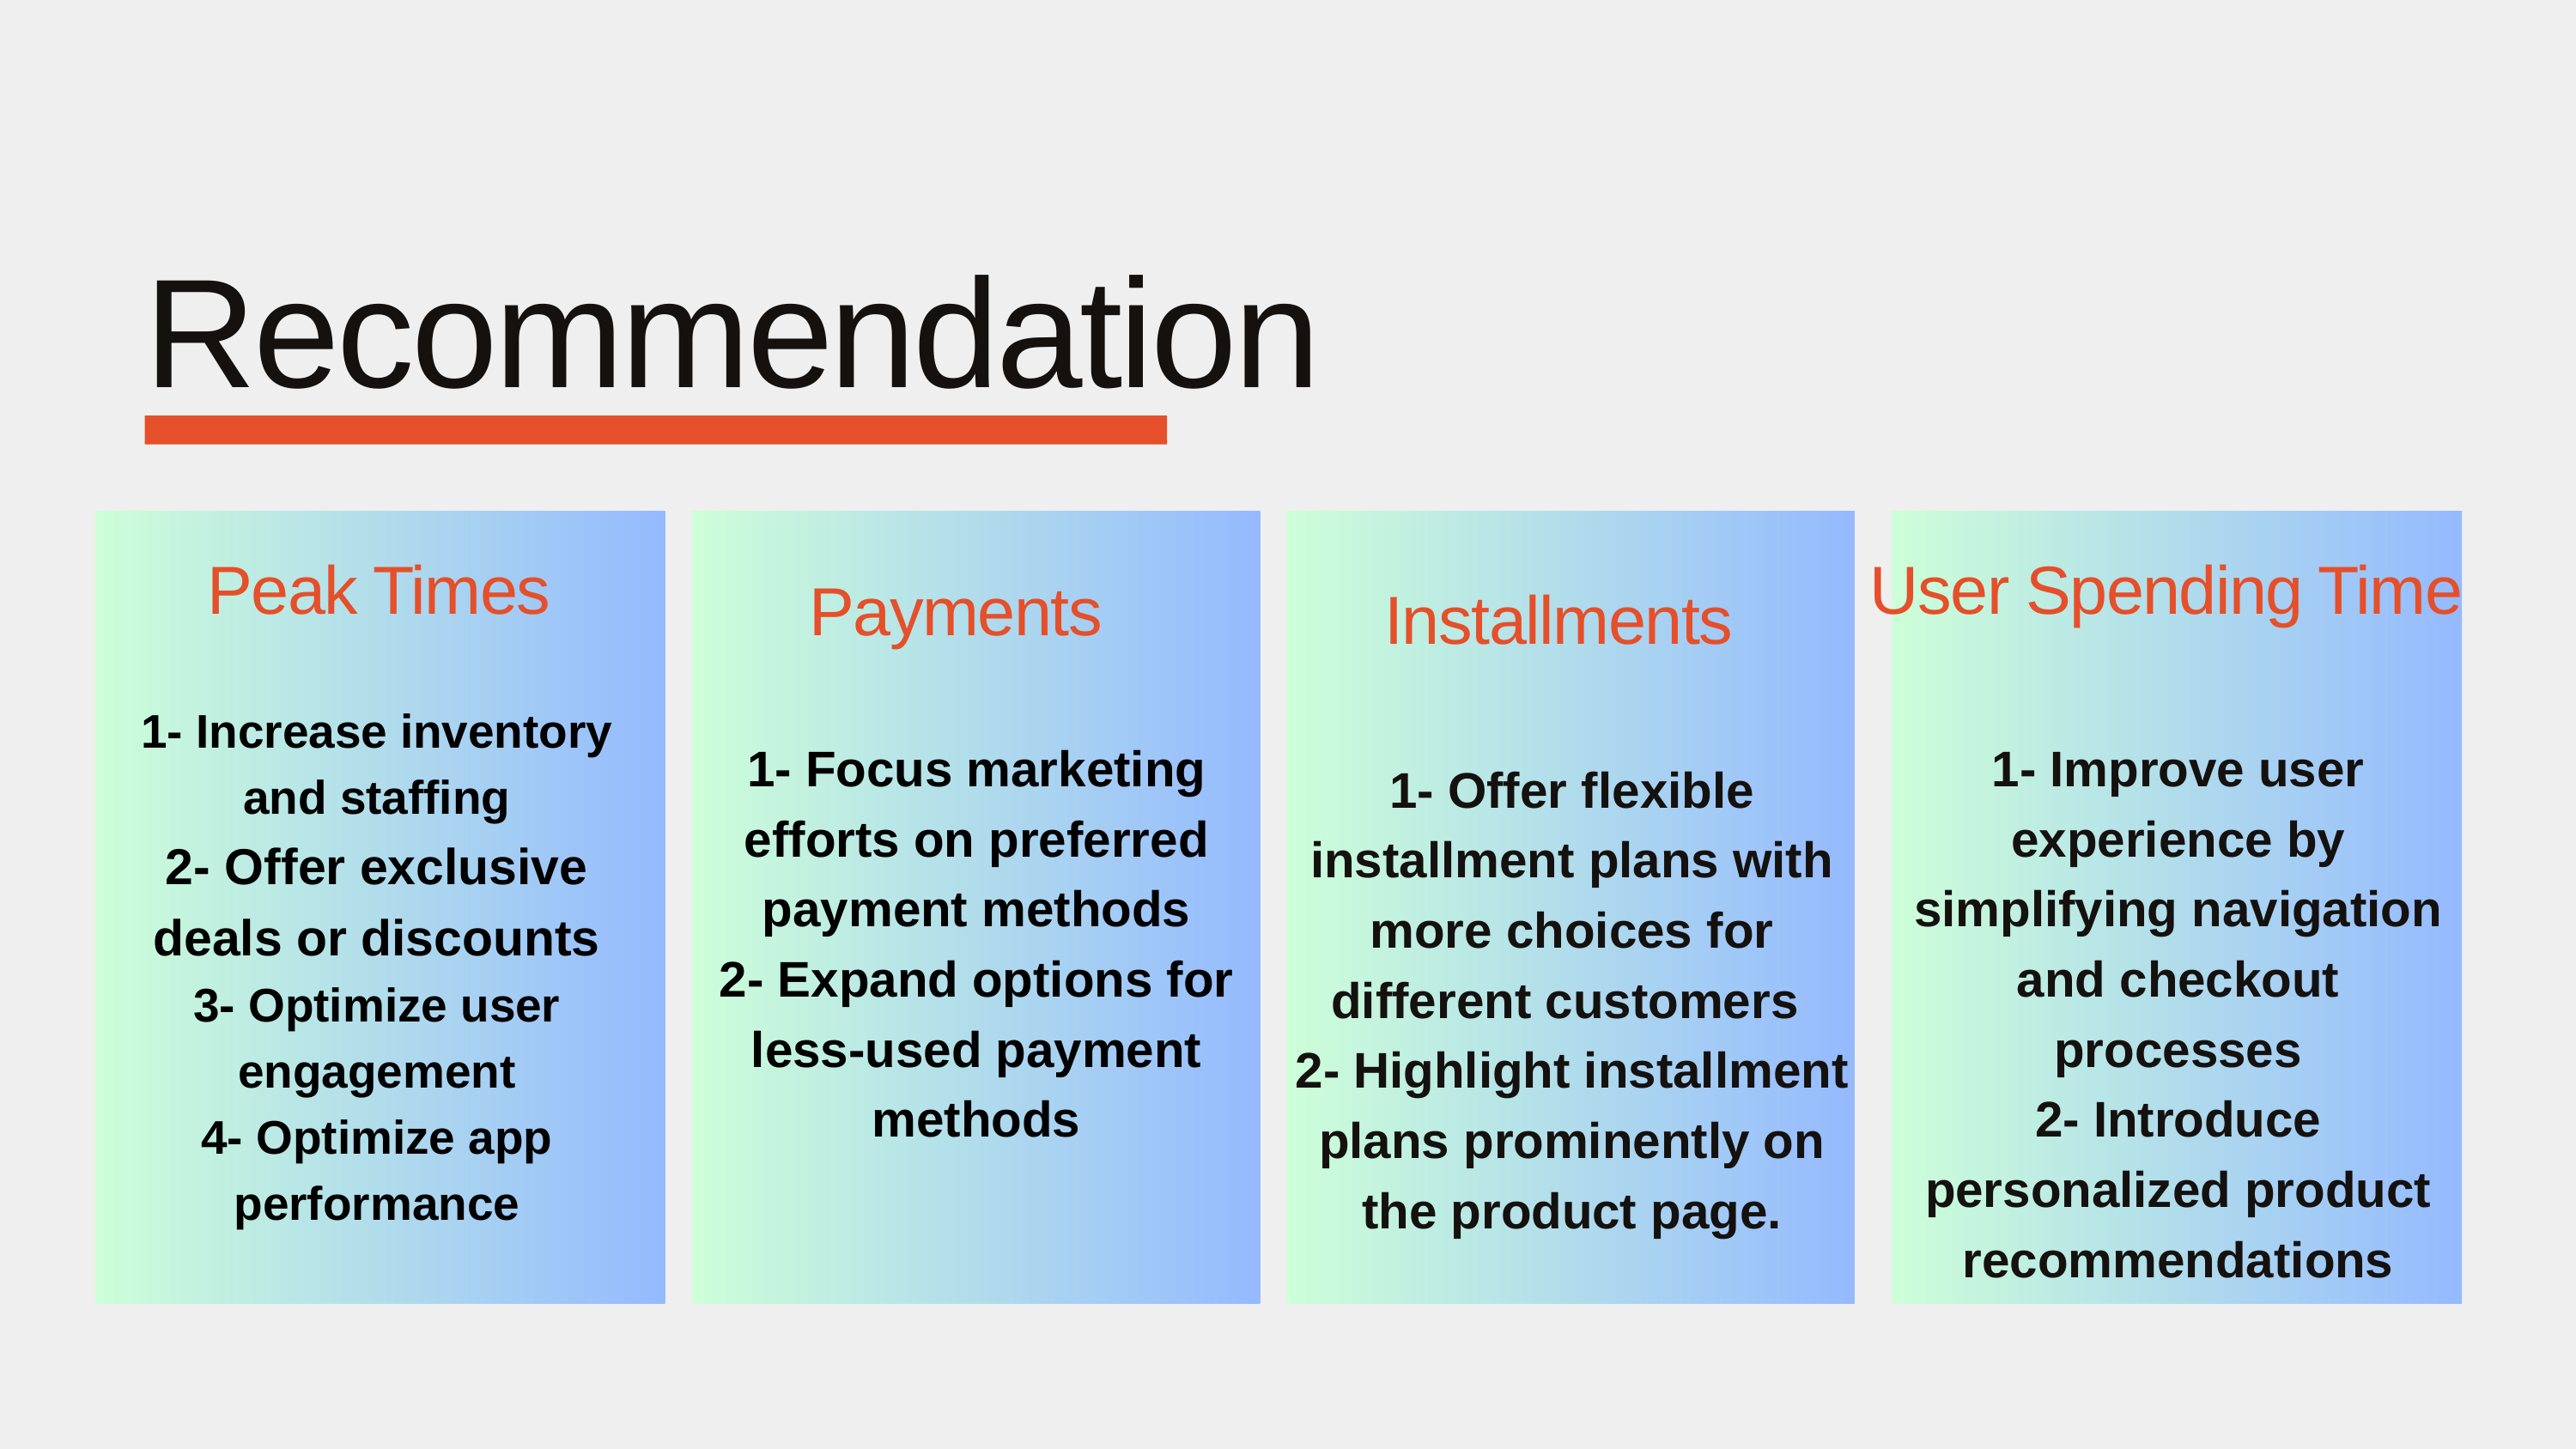

Recommendation

Peak Times
User Spending Time
Payments
Installments
1- Increase inventory and staffing
2- Offer exclusive deals or discounts
3- Optimize user engagement
4- Optimize app performance
1- Focus marketing efforts on preferred payment methods
2- Expand options for less-used payment methods

1- Improve user experience by simplifying navigation and checkout processes
2- Introduce personalized product recommendations
1- Offer flexible installment plans with more choices for different customers
2- Highlight installment plans prominently on the product page.